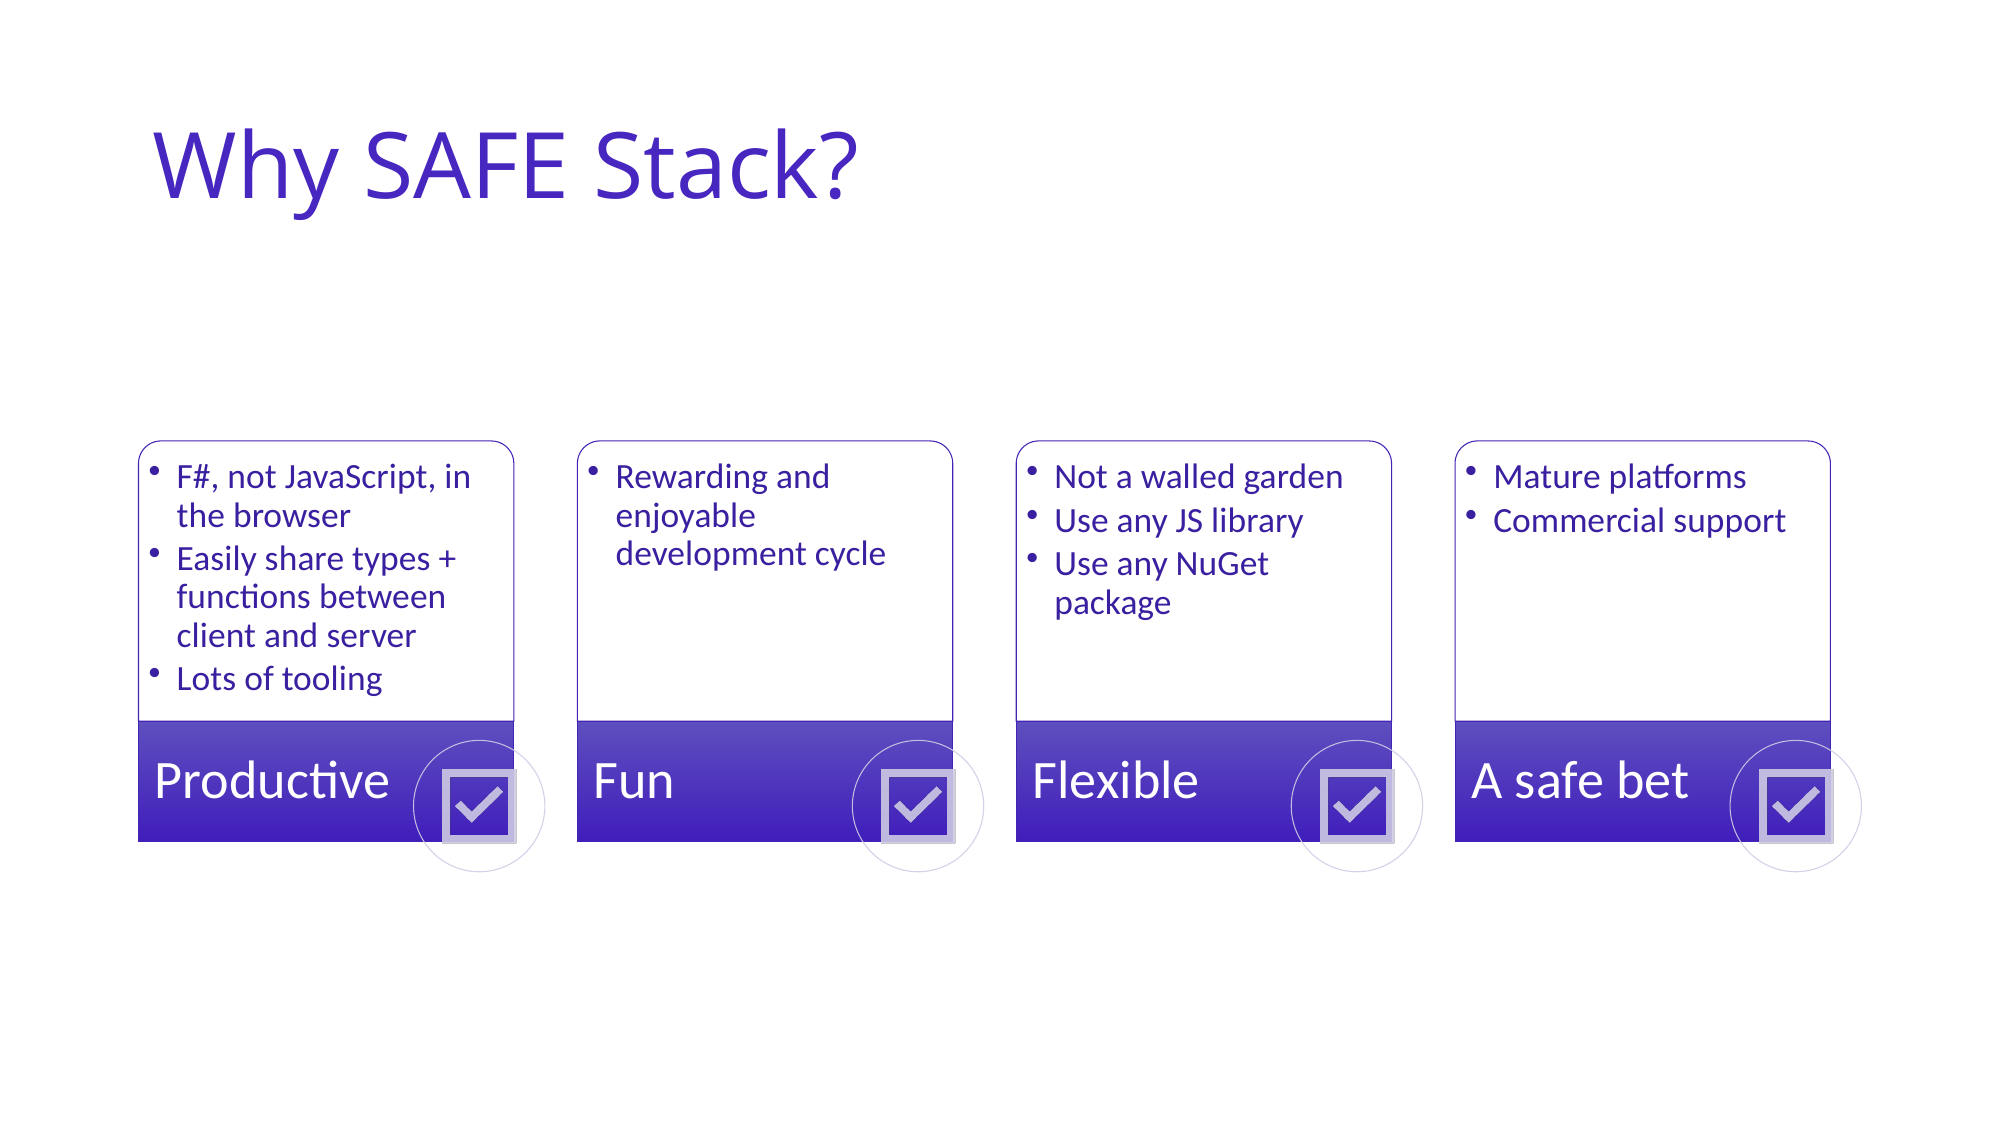

# Why SAFE Stack?
F#, not JavaScript, in the browser
Easily share types + functions between client and server
Lots of tooling
Productive
Rewarding and enjoyable development cycle
Fun
Not a walled garden
Use any JS library
Use any NuGet package
Flexible
Mature platforms
Commercial support
A safe bet